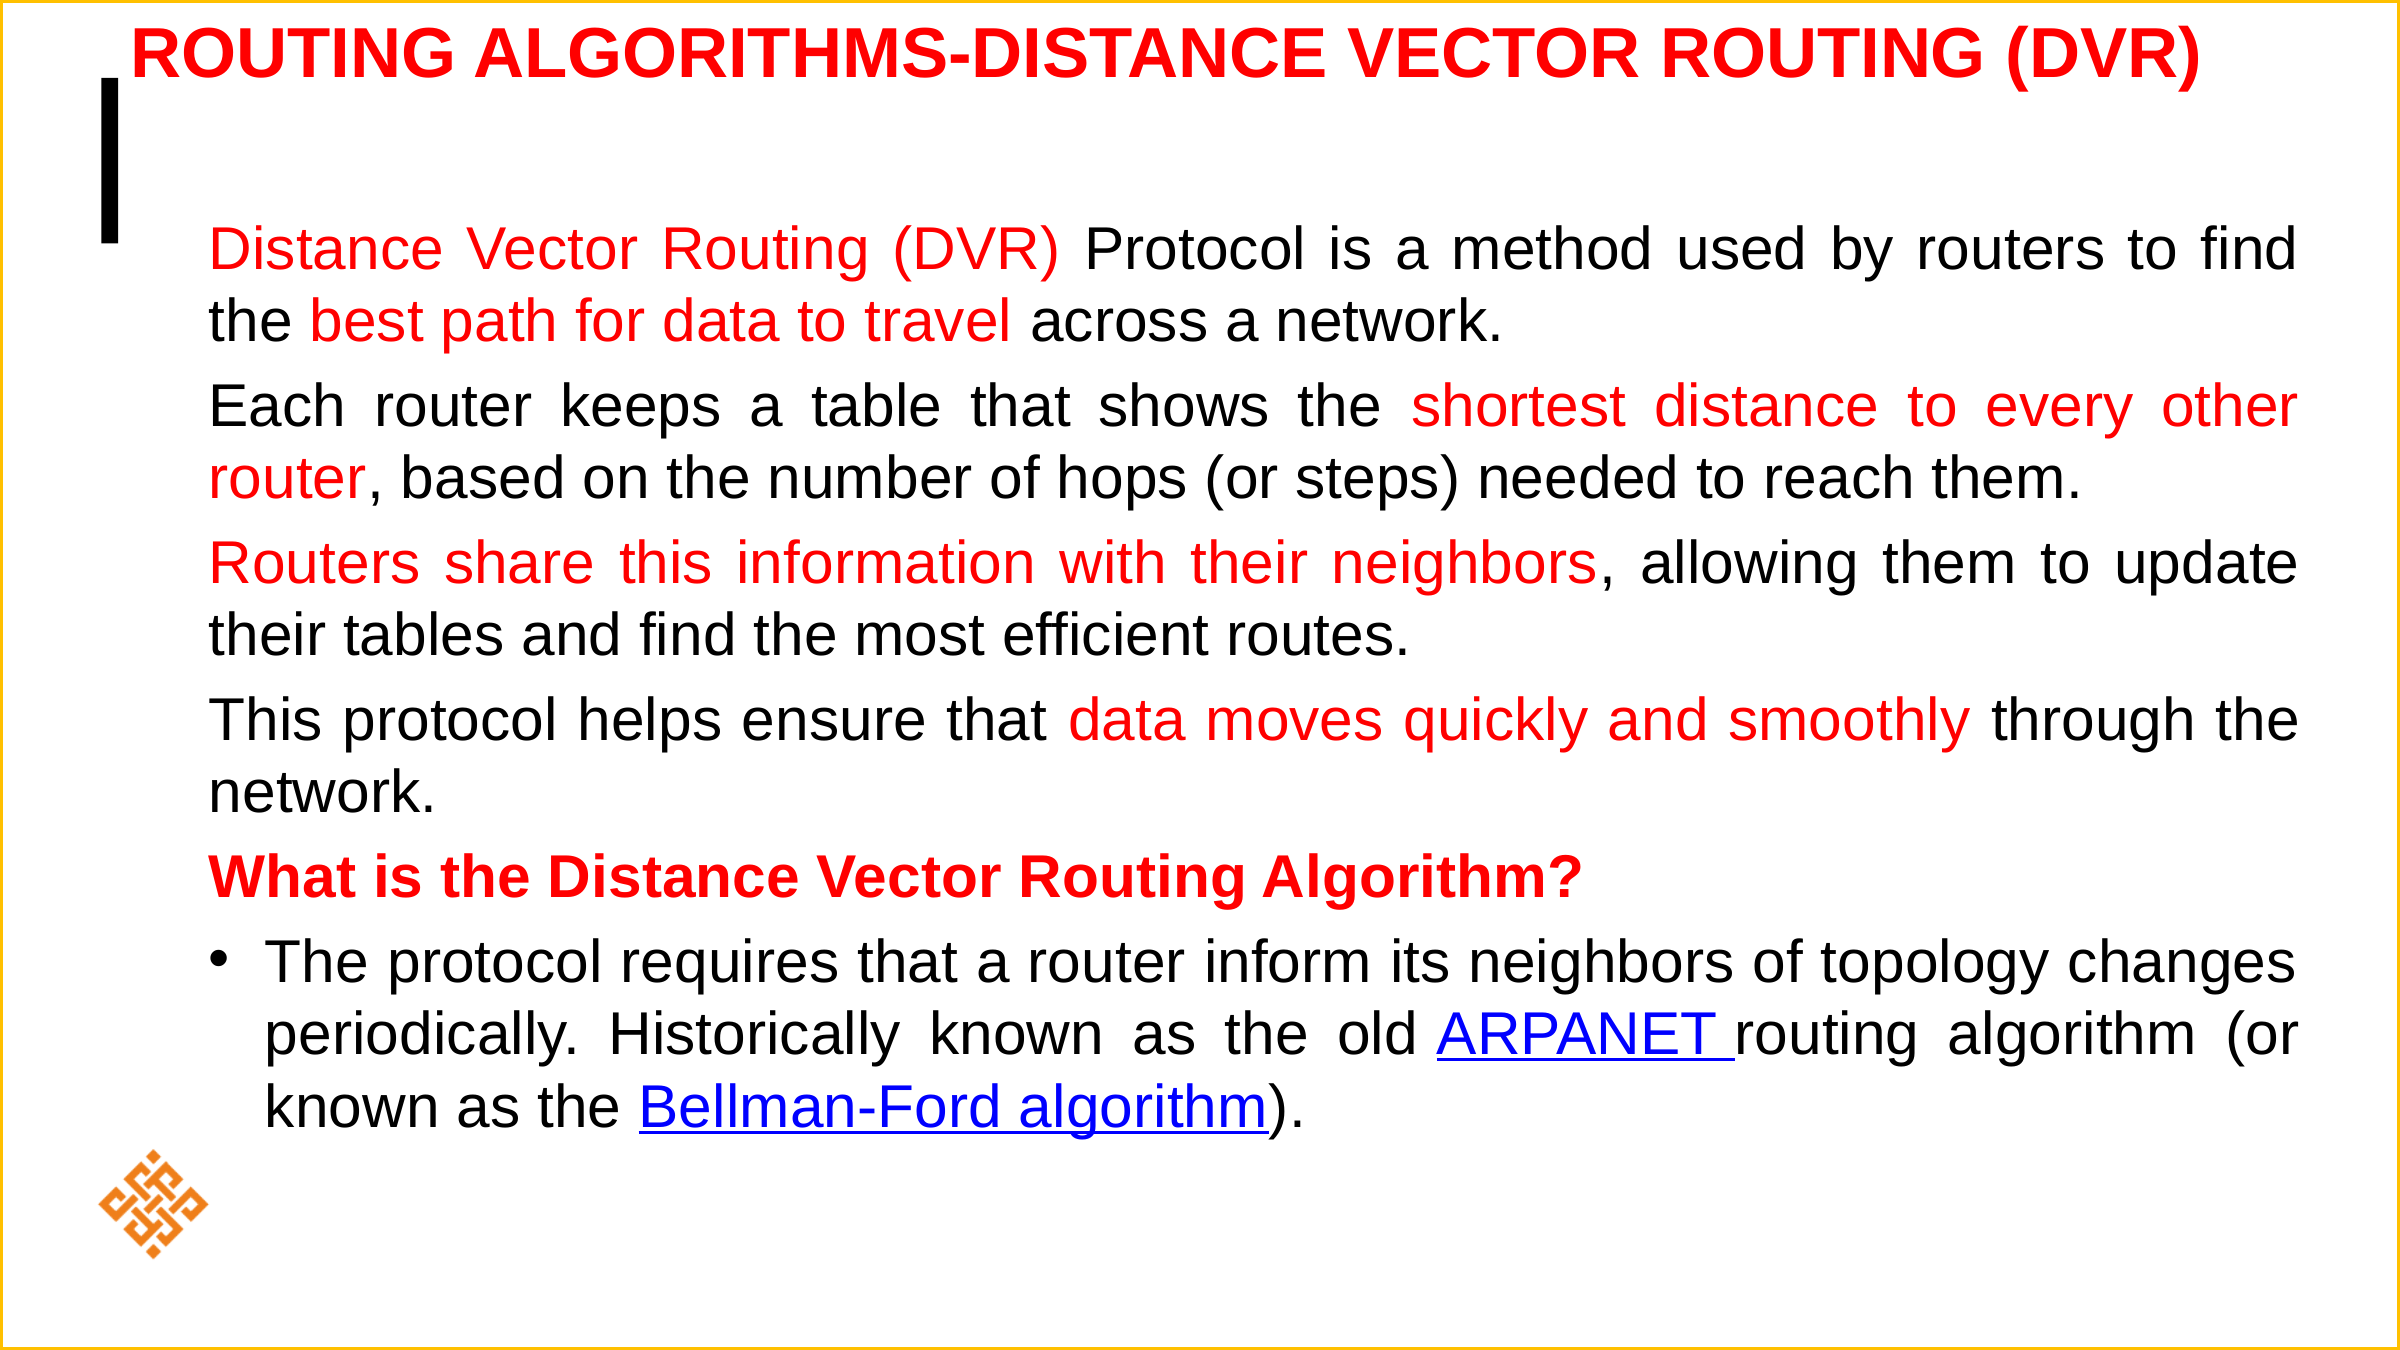

# Routing Algorithms-Distance Vector Routing (DVR)
Distance Vector Routing (DVR) Protocol is a method used by routers to find the best path for data to travel across a network.
Each router keeps a table that shows the shortest distance to every other router, based on the number of hops (or steps) needed to reach them.
Routers share this information with their neighbors, allowing them to update their tables and find the most efficient routes.
This protocol helps ensure that data moves quickly and smoothly through the network.
What is the Distance Vector Routing Algorithm?
The protocol requires that a router inform its neighbors of topology changes periodically. Historically known as the old ARPANET routing algorithm (or known as the Bellman-Ford algorithm).